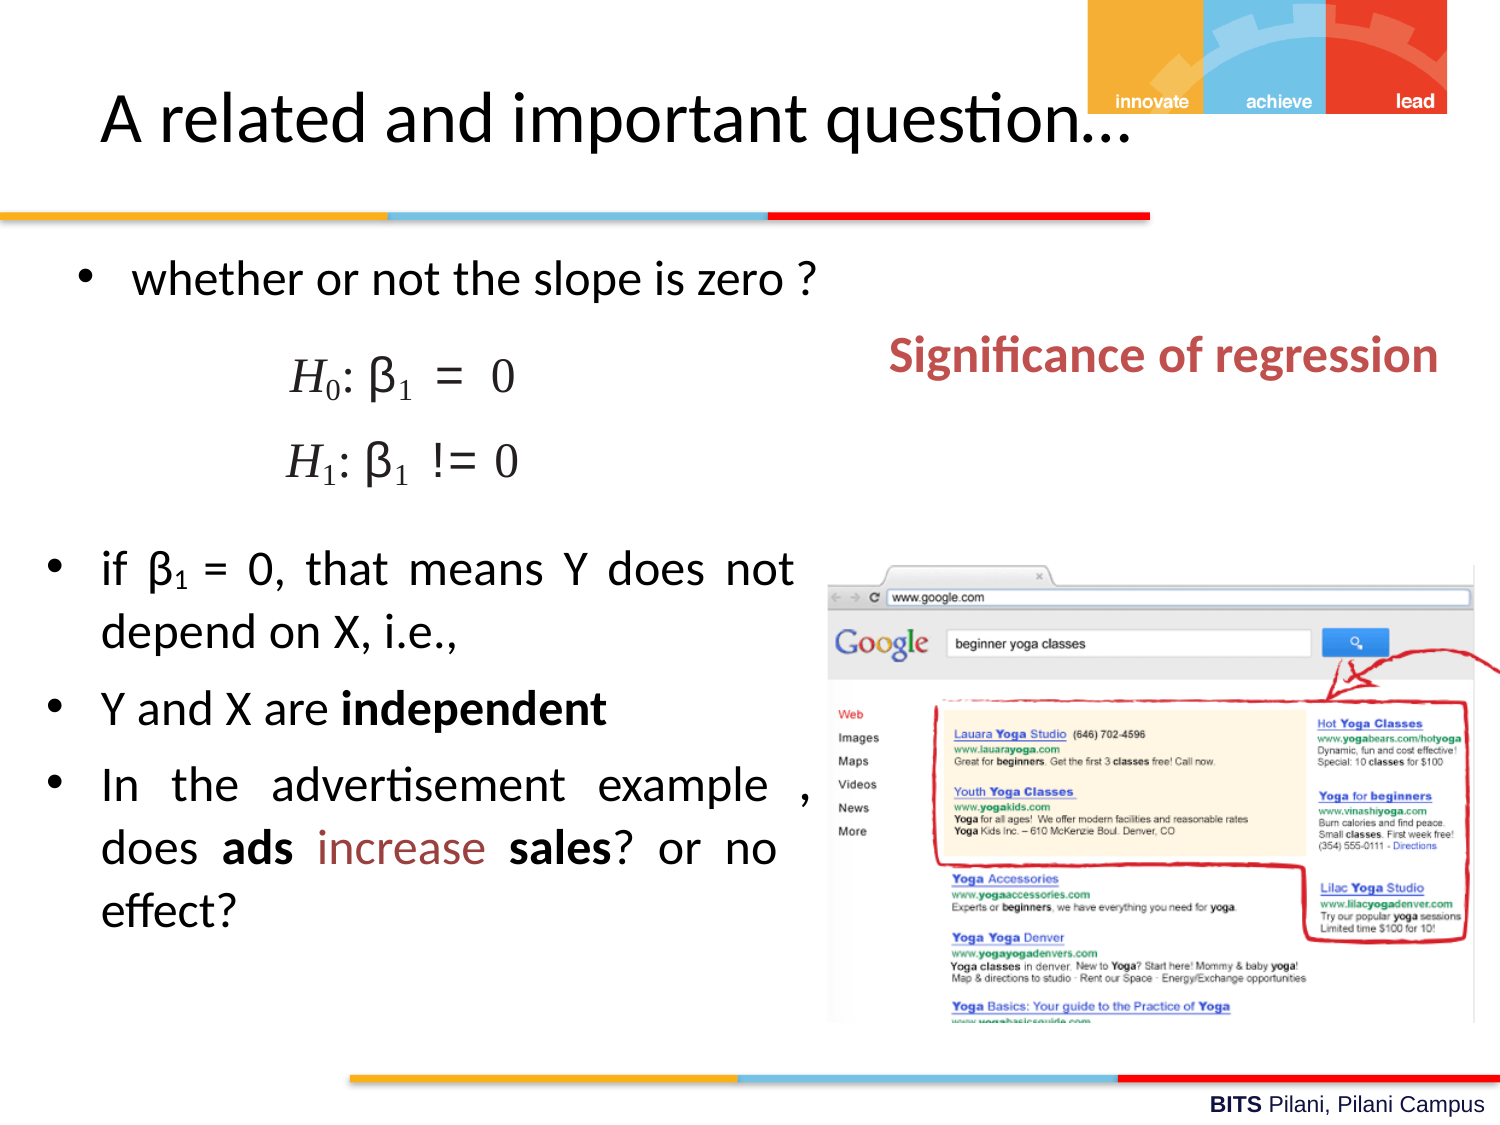

# A related and important question…
whether or not the slope is zero ?
Significance of regression
H0: β1  = 0
H1: β1  != 0
if β1 = 0, that means Y does not  depend on X, i.e.,
Y and X are independent
In the advertisement example  does ads increase sales? or no  effect?

,